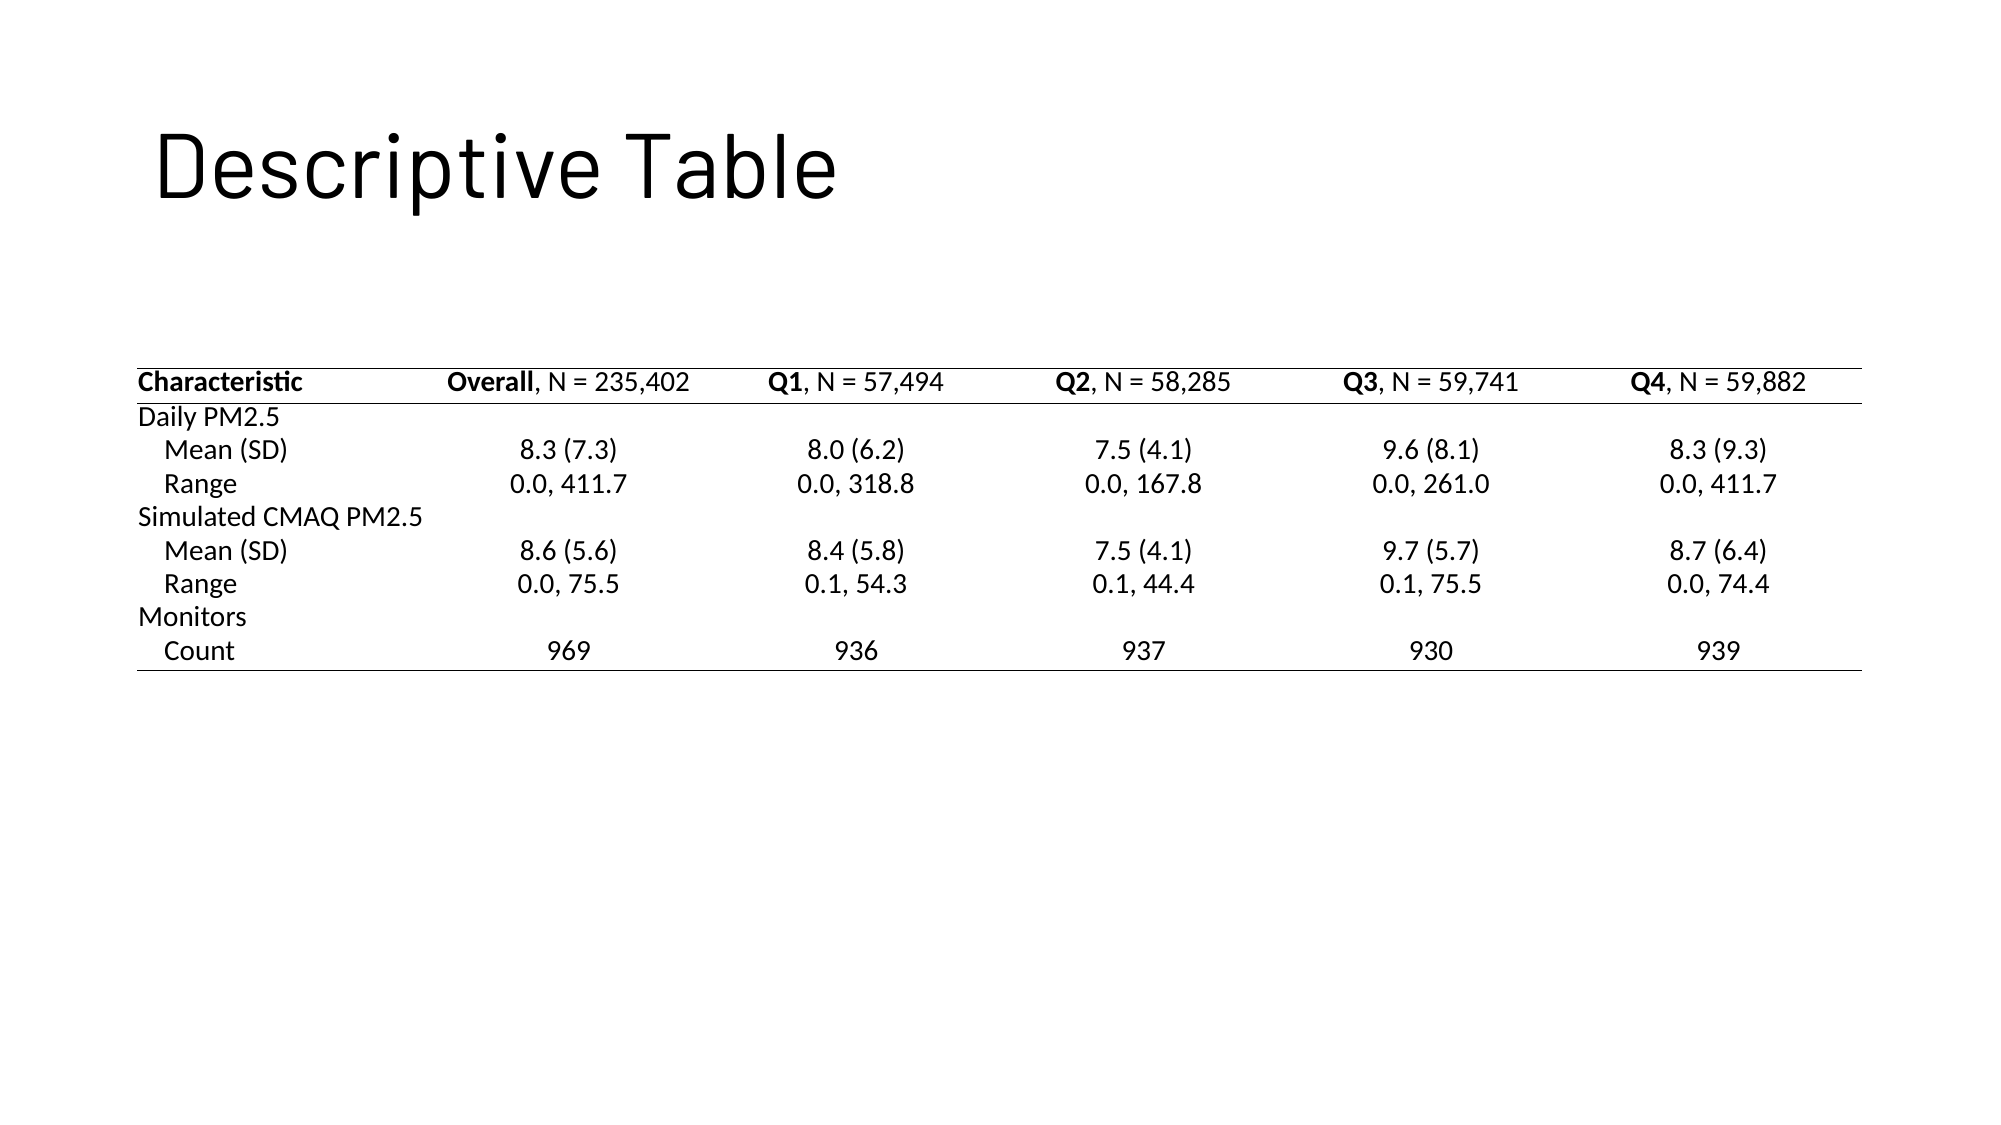

# Descriptive Table
| Characteristic | Overall, N = 235,402 | Q1, N = 57,494 | Q2, N = 58,285 | Q3, N = 59,741 | Q4, N = 59,882 |
| --- | --- | --- | --- | --- | --- |
| Daily PM2.5 |  |  |  |  |  |
| Mean (SD) | 8.3 (7.3) | 8.0 (6.2) | 7.5 (4.1) | 9.6 (8.1) | 8.3 (9.3) |
| Range | 0.0, 411.7 | 0.0, 318.8 | 0.0, 167.8 | 0.0, 261.0 | 0.0, 411.7 |
| Simulated CMAQ PM2.5 |  |  |  |  |  |
| Mean (SD) | 8.6 (5.6) | 8.4 (5.8) | 7.5 (4.1) | 9.7 (5.7) | 8.7 (6.4) |
| Range | 0.0, 75.5 | 0.1, 54.3 | 0.1, 44.4 | 0.1, 75.5 | 0.0, 74.4 |
| Monitors |  |  |  |  |  |
| Count | 969 | 936 | 937 | 930 | 939 |